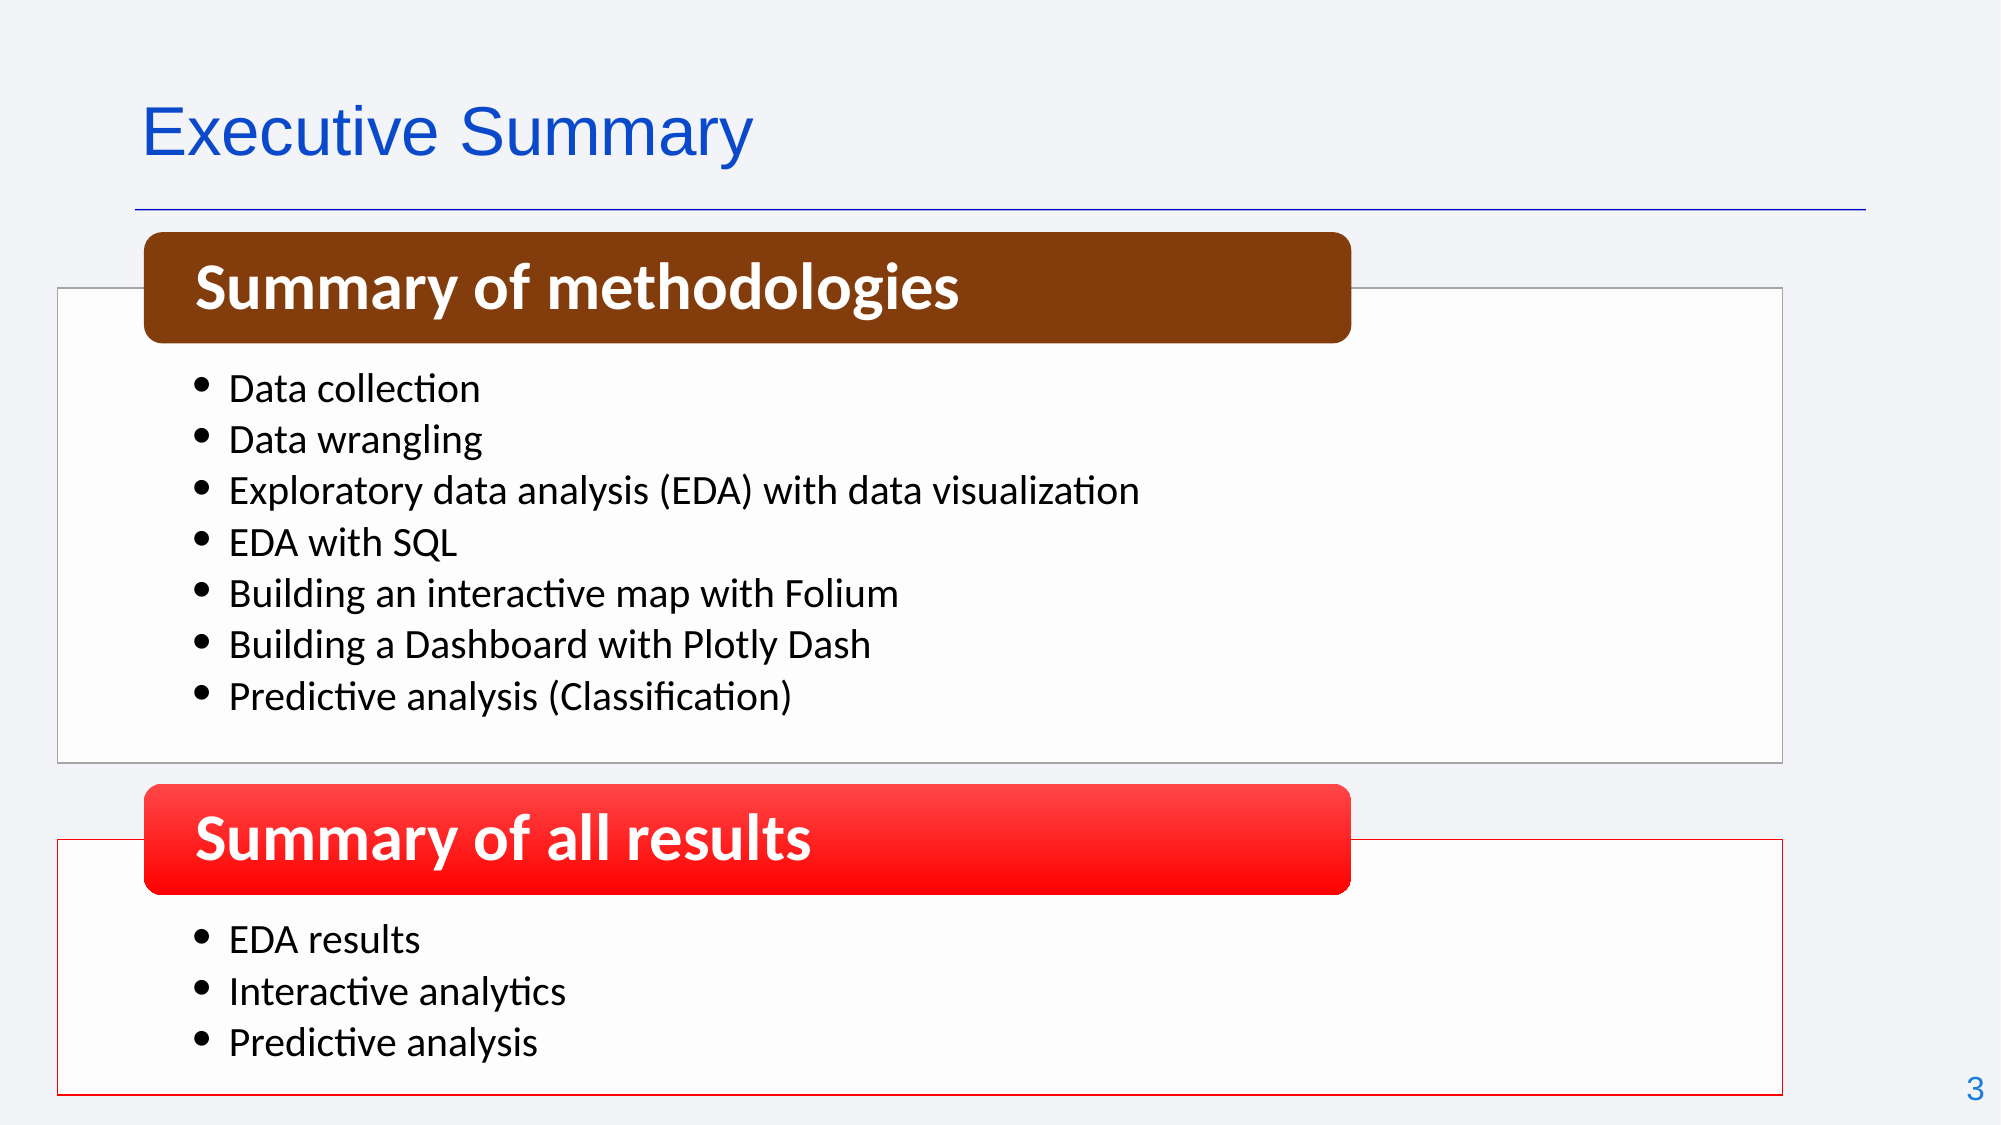

Executive Summary

Summary of methodologies

Data collection
Data wrangling
Exploratory data analysis (EDA) with data visualization
EDA with SQL
Building an interactive map with Folium
Building a Dashboard with Plotly Dash
Predictive analysis (Classification)

Summary of all results

EDA results
Interactive analytics
Predictive analysis
3